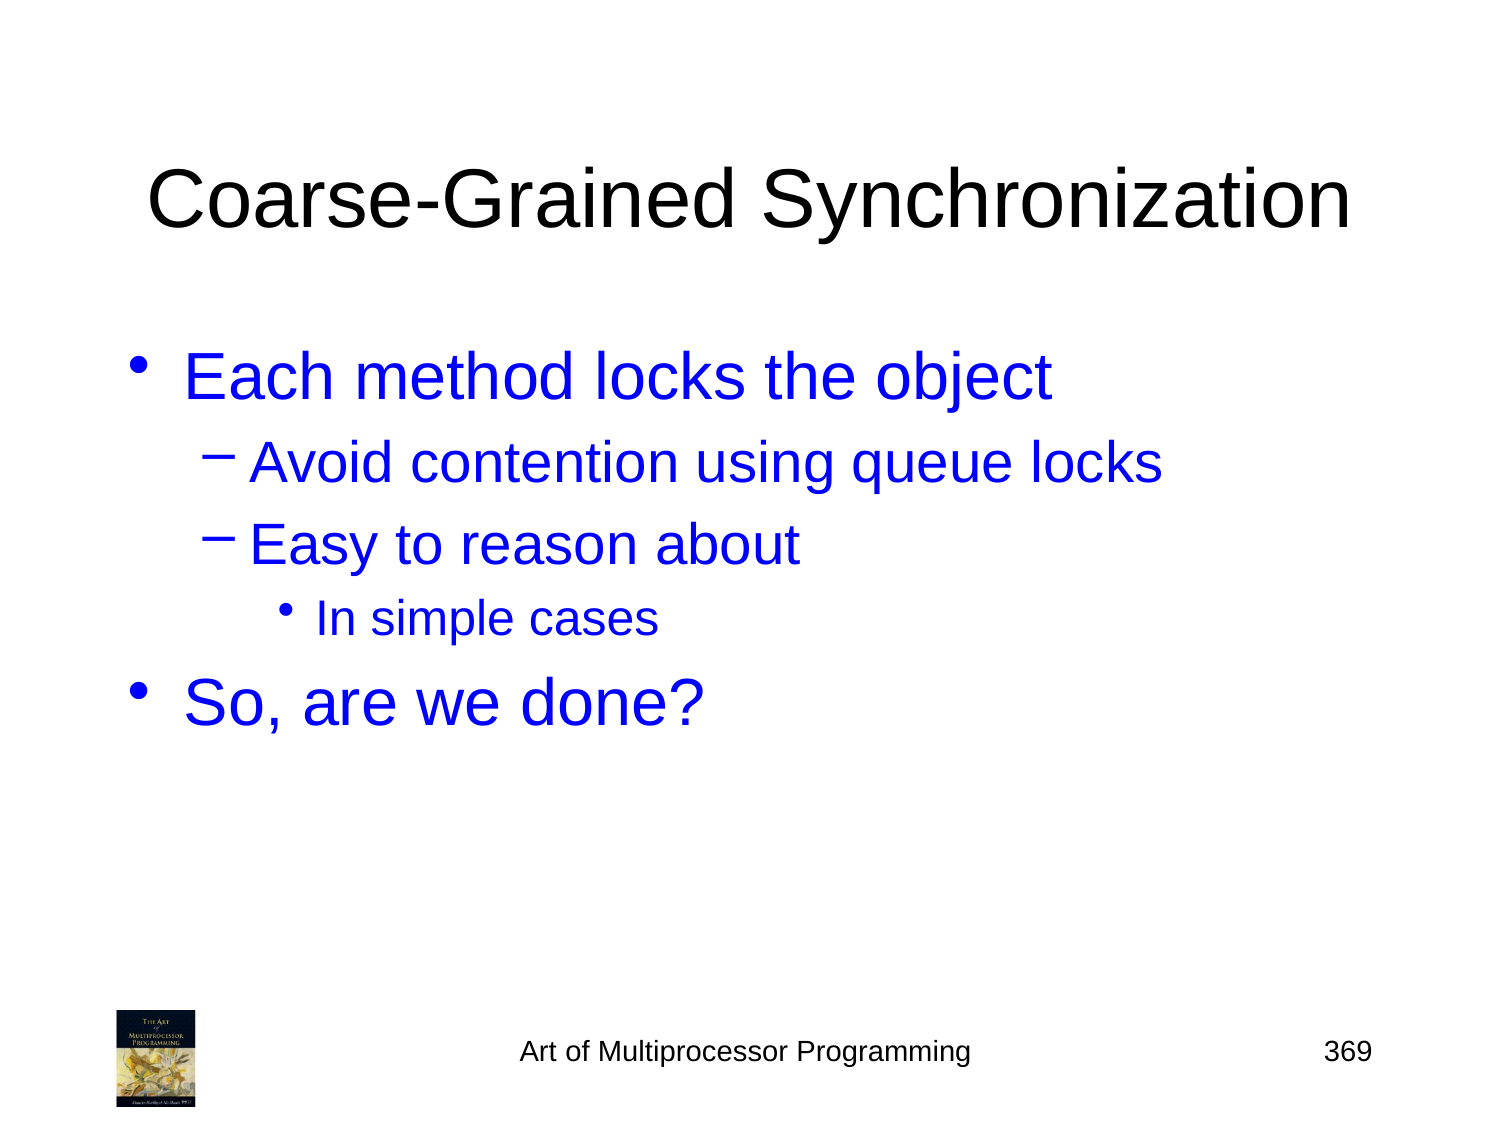

Coarse-Grained Synchronization
Each method locks the object
Avoid contention using queue locks
Easy to reason about
In simple cases
So, are we done?

Art of Multiprocessor Programming
369